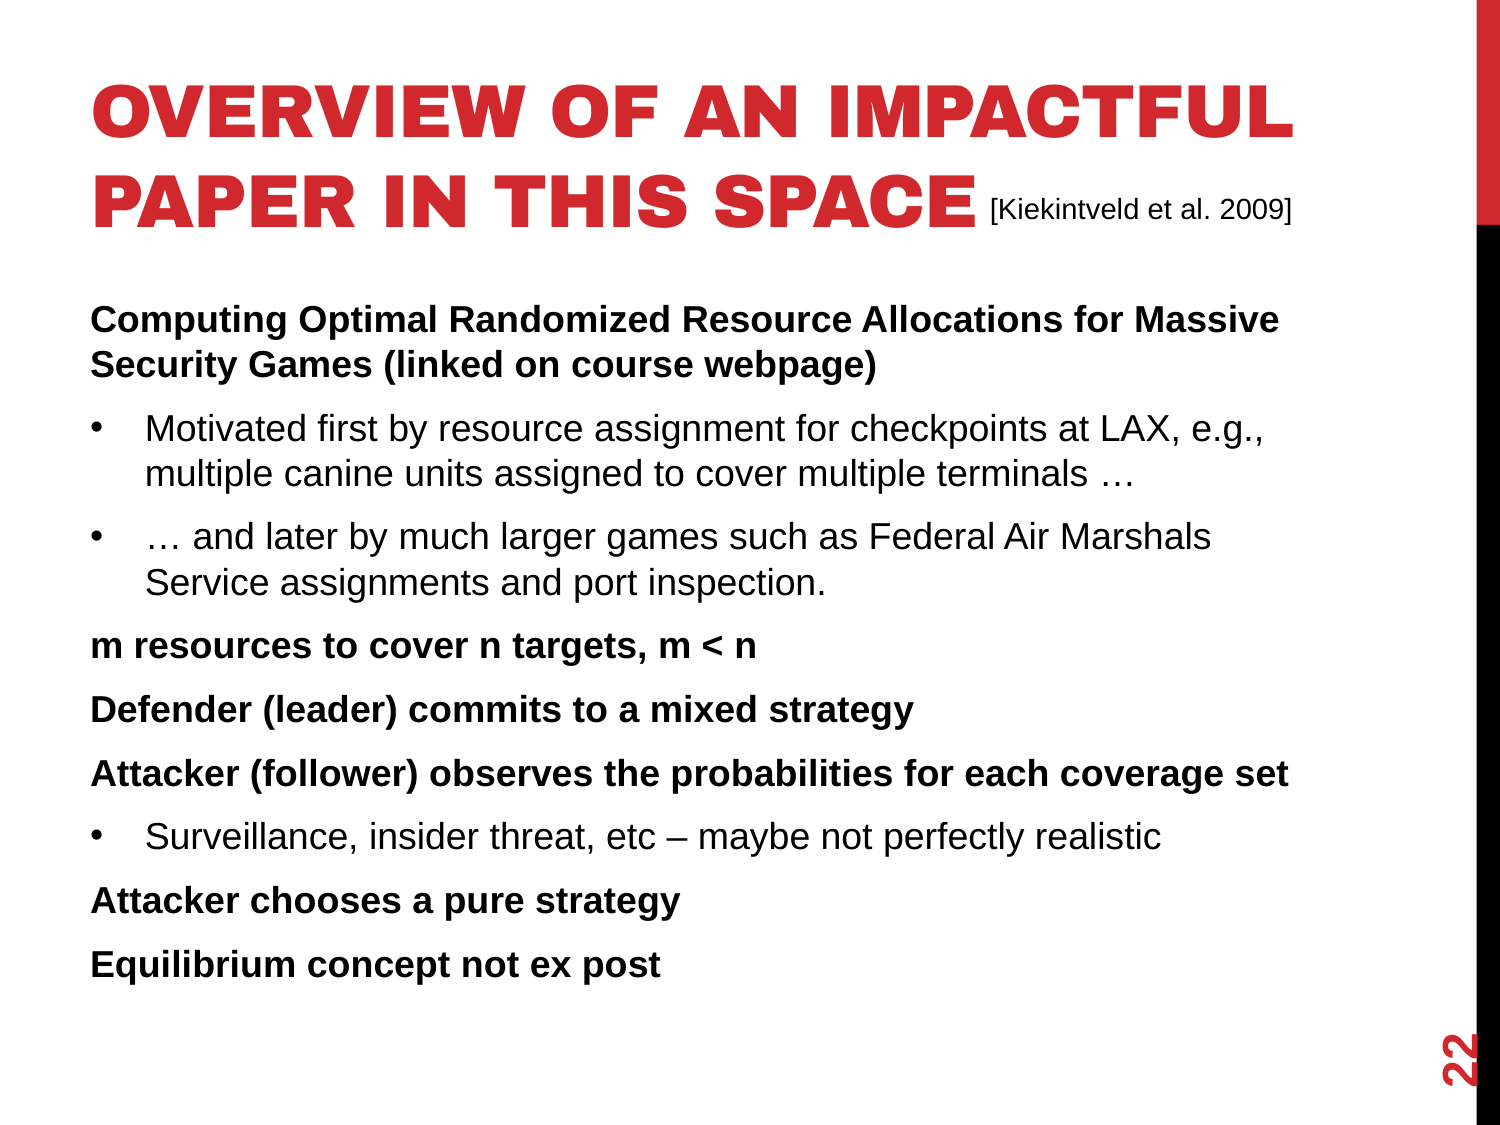

# Overview of an impactful paper in this space
[Kiekintveld et al. 2009]
Computing Optimal Randomized Resource Allocations for Massive Security Games (linked on course webpage)
Motivated first by resource assignment for checkpoints at LAX, e.g., multiple canine units assigned to cover multiple terminals …
… and later by much larger games such as Federal Air Marshals Service assignments and port inspection.
m resources to cover n targets, m < n
Defender (leader) commits to a mixed strategy
Attacker (follower) observes the probabilities for each coverage set
Surveillance, insider threat, etc – maybe not perfectly realistic
Attacker chooses a pure strategy
Equilibrium concept not ex post

22